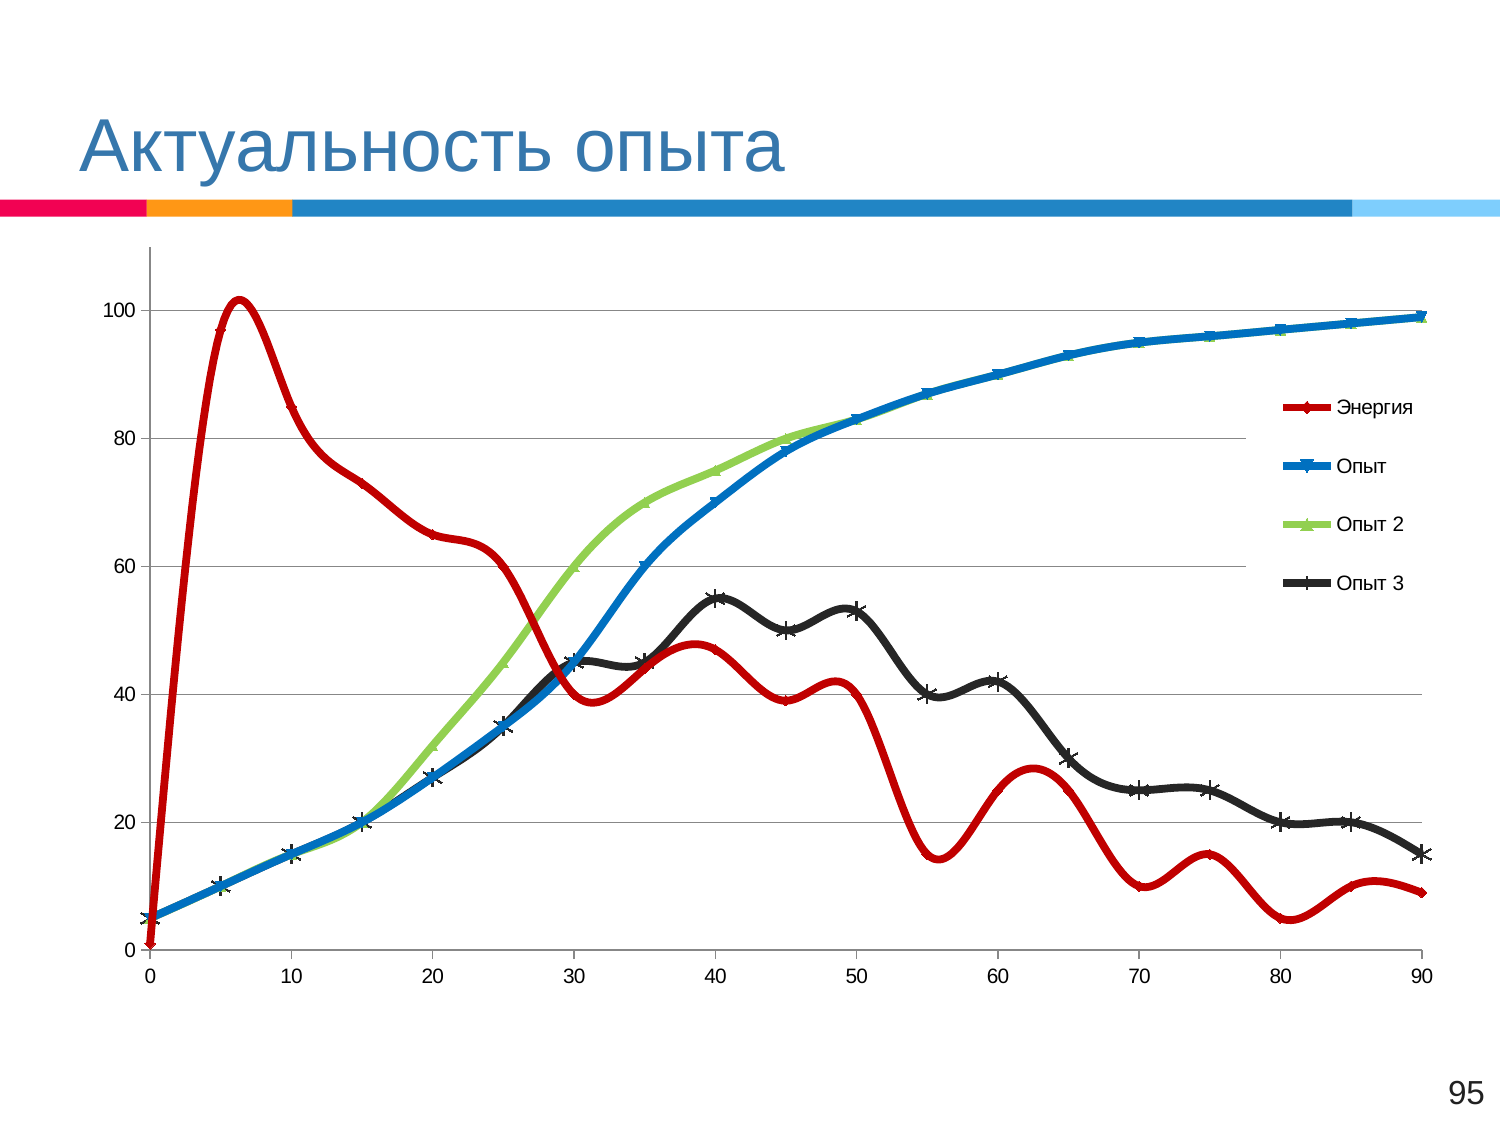

# Актуальность опыта

### Chart

| Category | Энергия | Опыт | Опыт 2 | Опыт 3 |
|---|---|---|---|---|
95